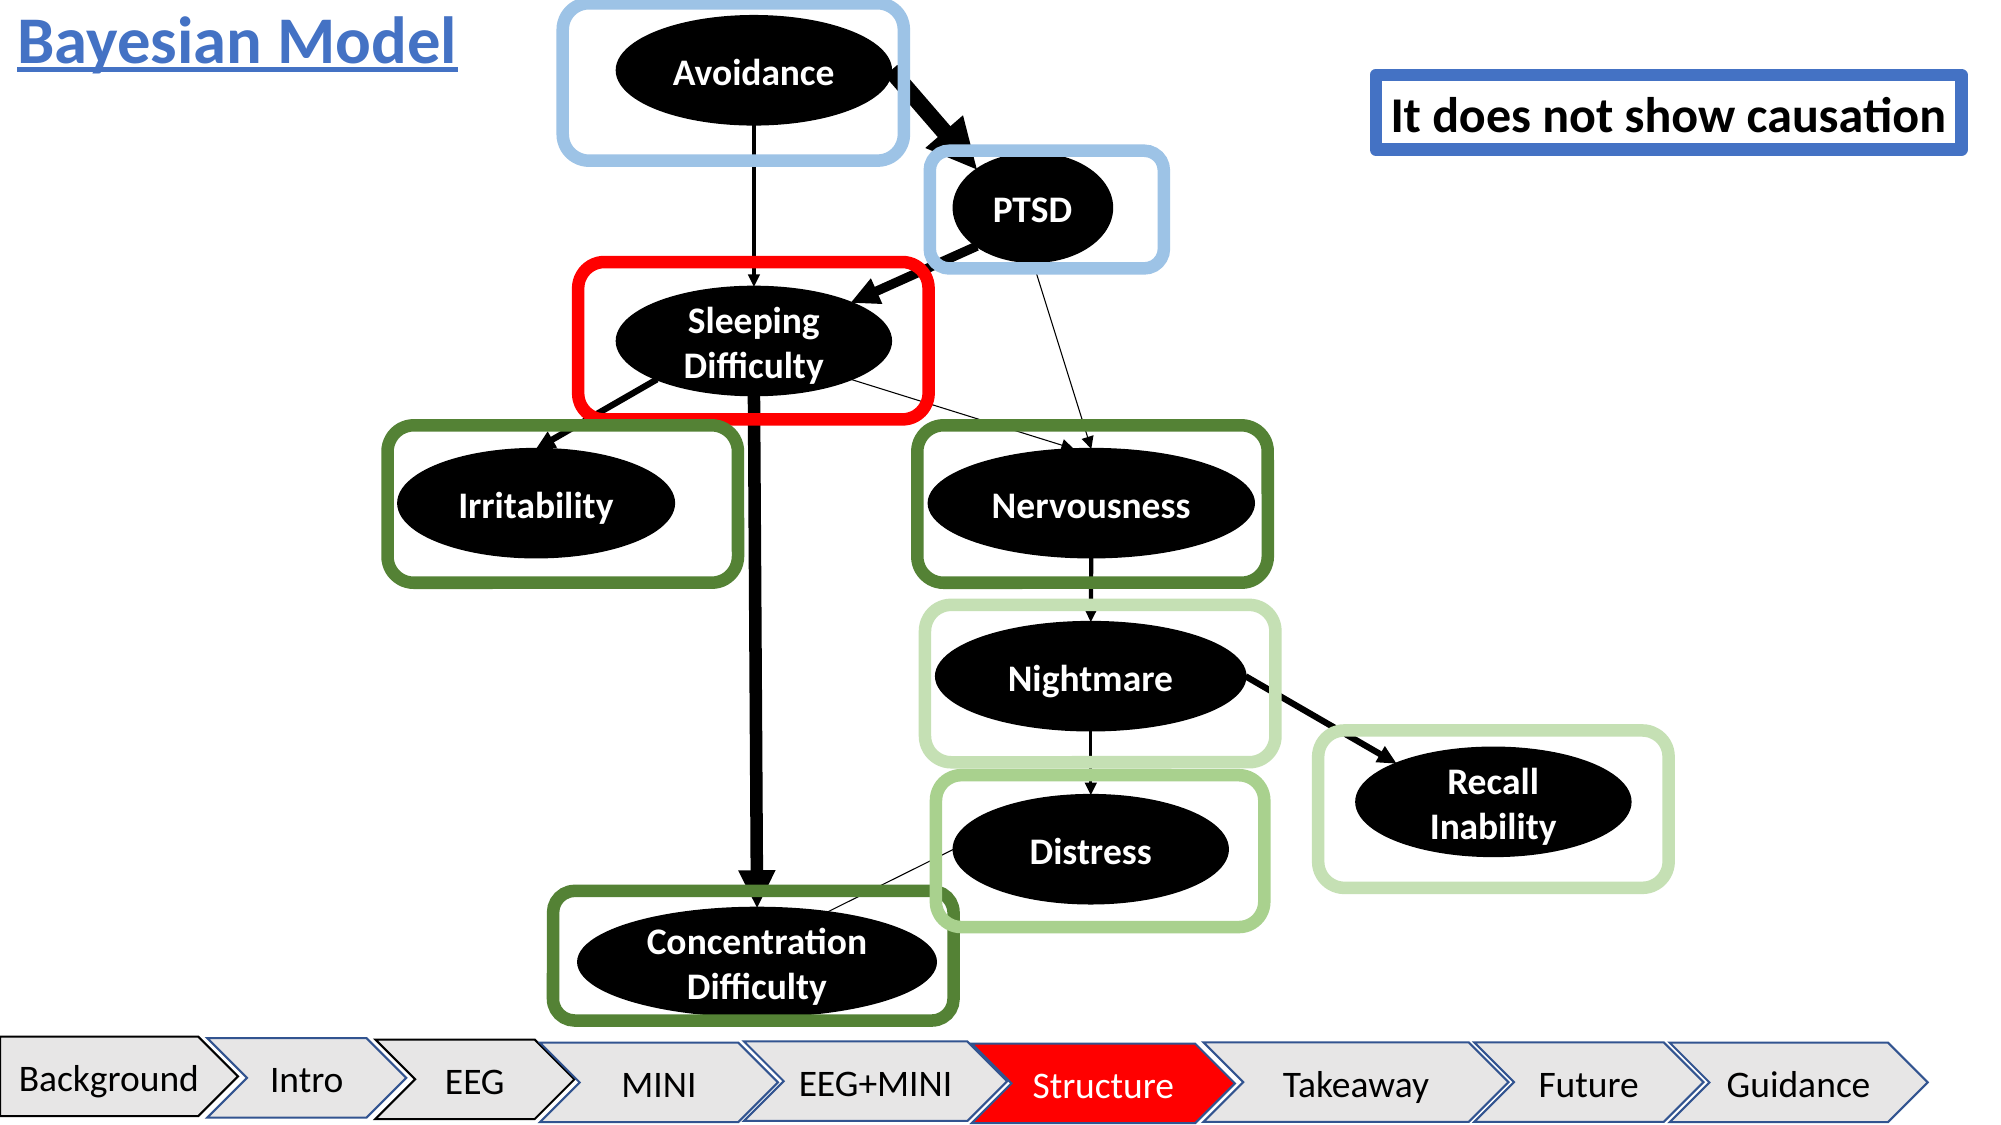

Bayesian Model

Avoidance
It does not show causation

PTSD

Sleeping
Difficulty

Irritability
Nervousness

Nightmare

Recall Inability

Distress

Concentration Difficulty
Background
Intro
EEG
EEG+MINI
Takeaway
Future
MINI

32
Guidance
Structure